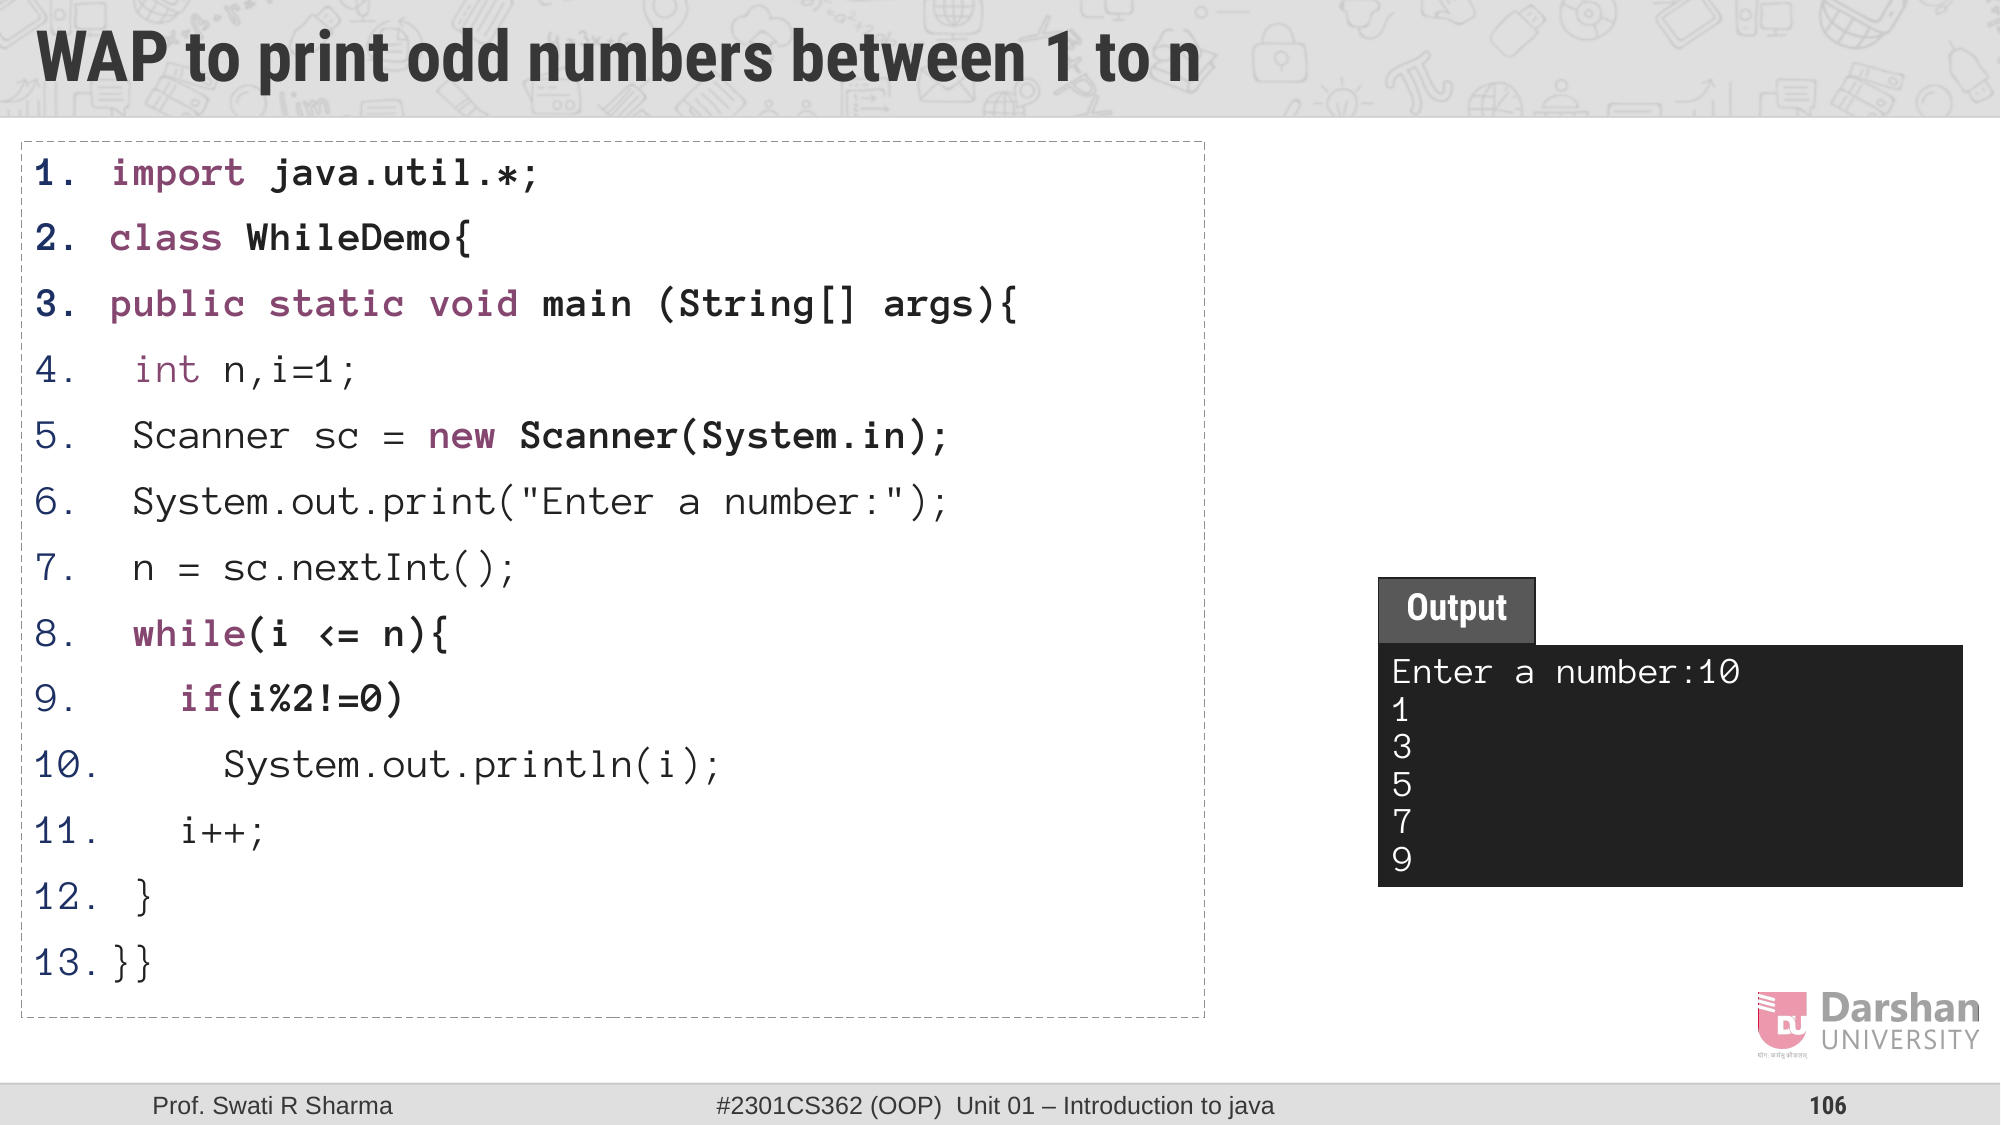

# WAP to print odd numbers between 1 to n
import java.util.*;
class WhileDemo{
public static void main (String[] args){
 int n,i=1;
 Scanner sc = new Scanner(System.in);
 System.out.print("Enter a number:");
 n = sc.nextInt();
 while(i <= n){
   if(i%2!=0)
     System.out.println(i);
   i++;
 }
}}

| Output |
| --- |
| Enter a number:10 1 3 5 7 9 |
| --- |